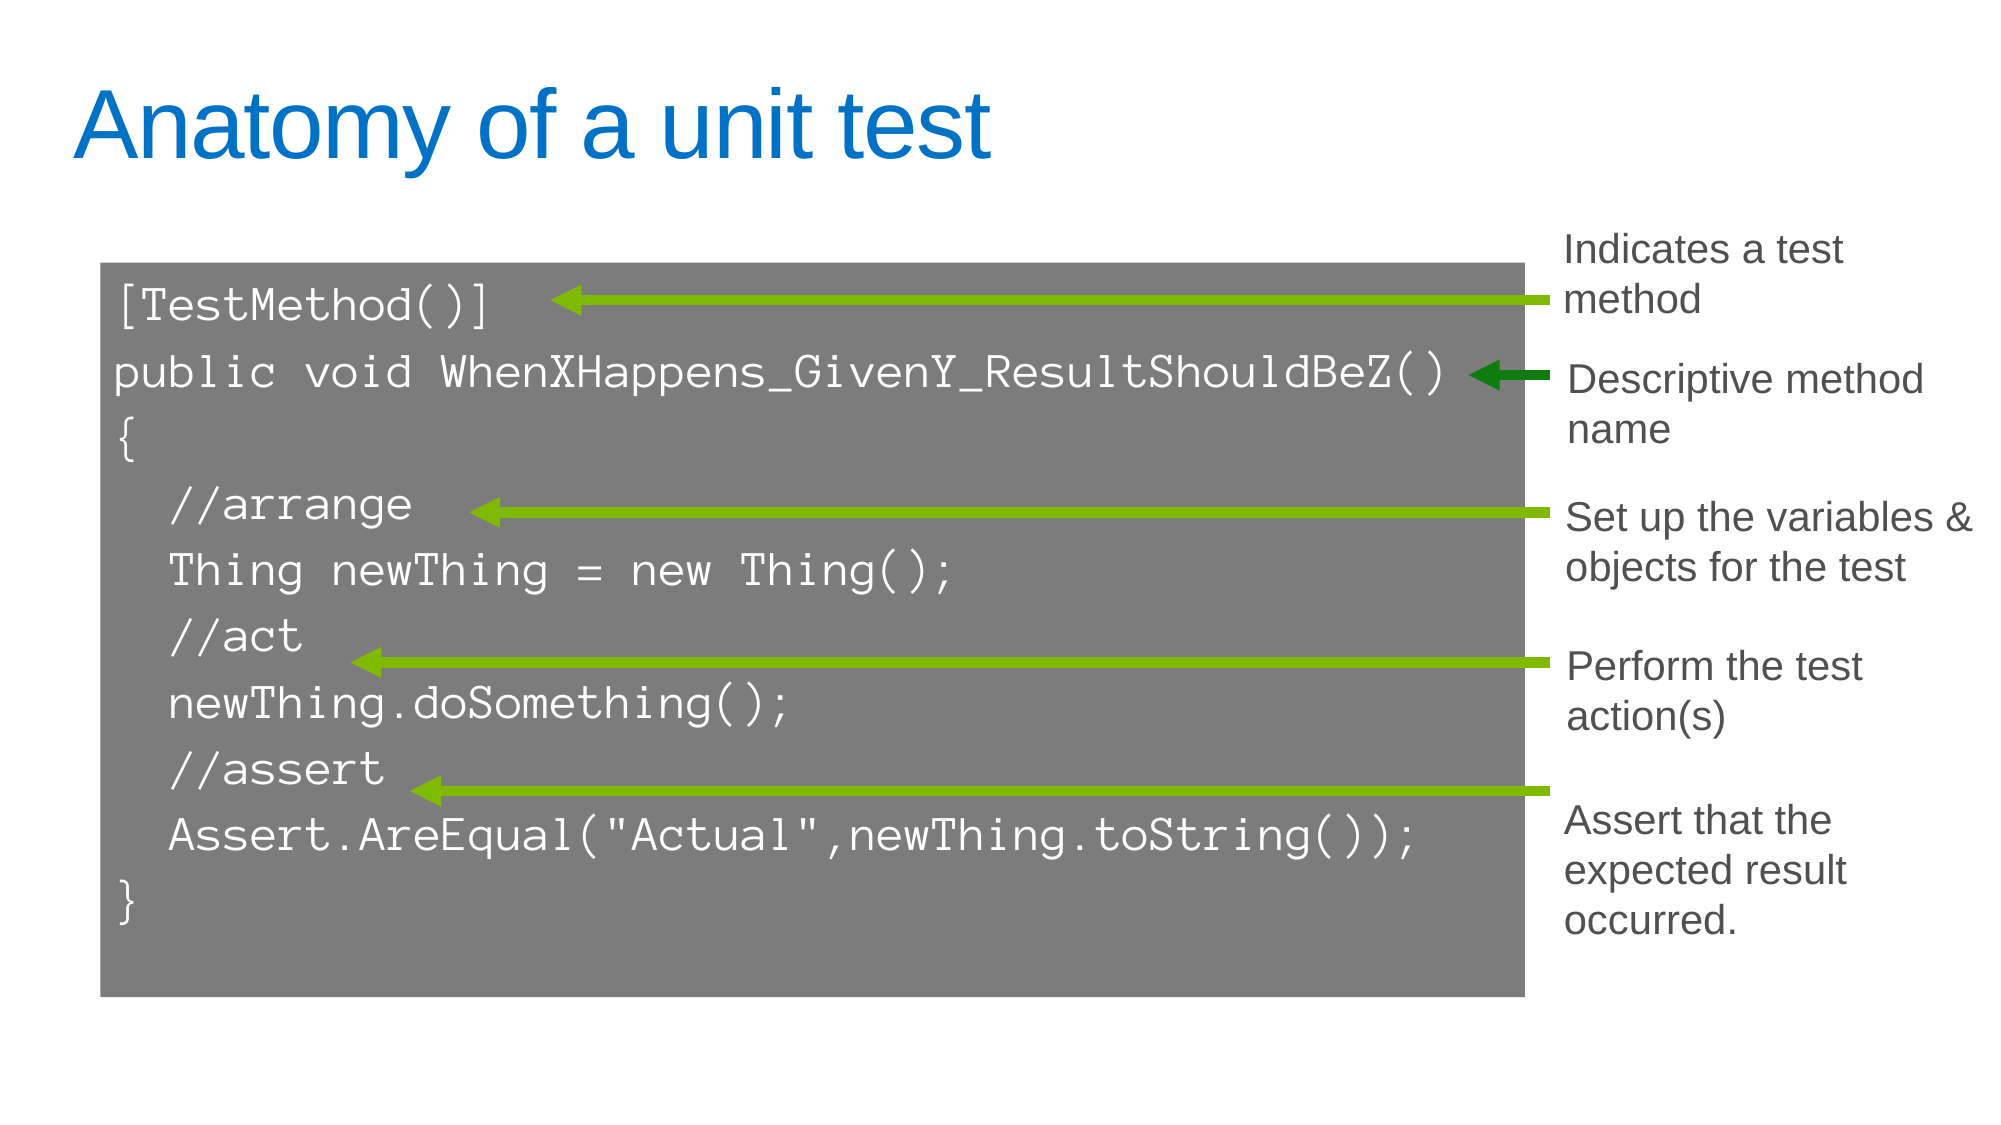

# Anatomy of a unit test
Indicates a test
method
[TestMethod()]
public void WhenXHappens_GivenY_ResultShouldBeZ()
{
  //arrange
  Thing newThing = new Thing();
  //act
  newThing.doSomething();
  //assert
  Assert.AreEqual("Actual",newThing.toString());
}
Descriptive method
name
Set up the variables &
objects for the test
Perform the test
action(s)
Assert that the
expected result
occurred.